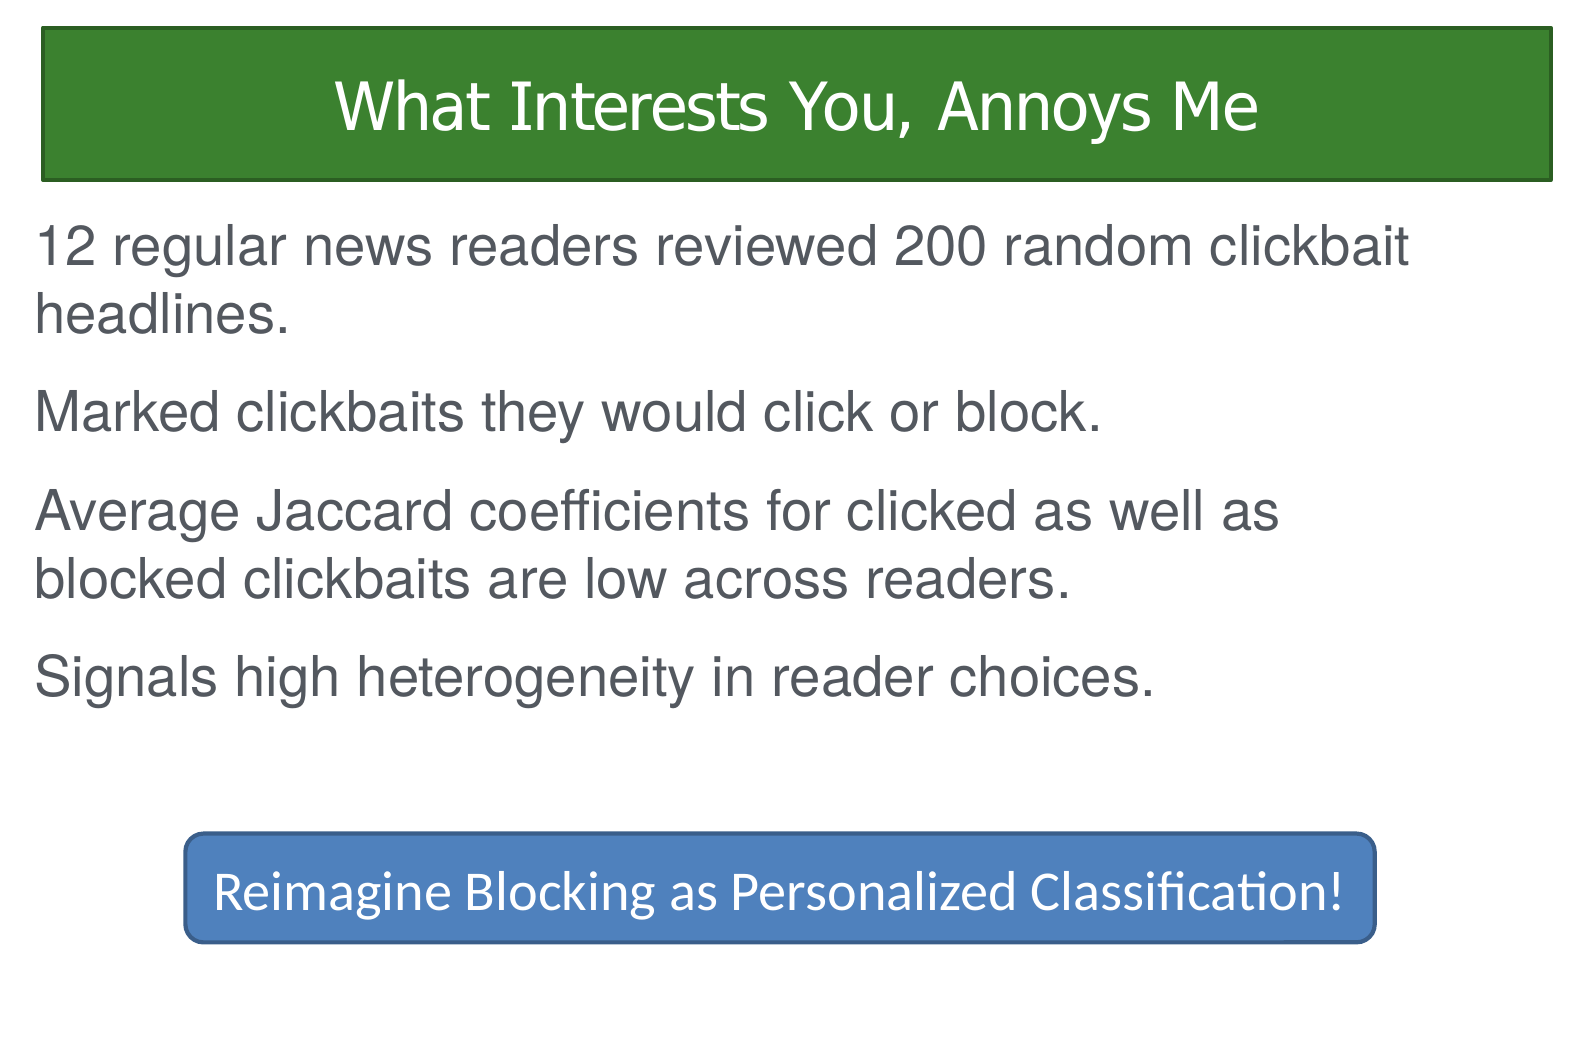

# What Interests You, Annoys Me
12 regular news readers reviewed 200 random clickbait headlines.
Marked clickbaits they would click or block.
Average Jaccard coefficients for clicked as well as blocked clickbaits are low across readers.
Signals high heterogeneity in reader choices.

Reimagine Blocking as Personalized Classification!